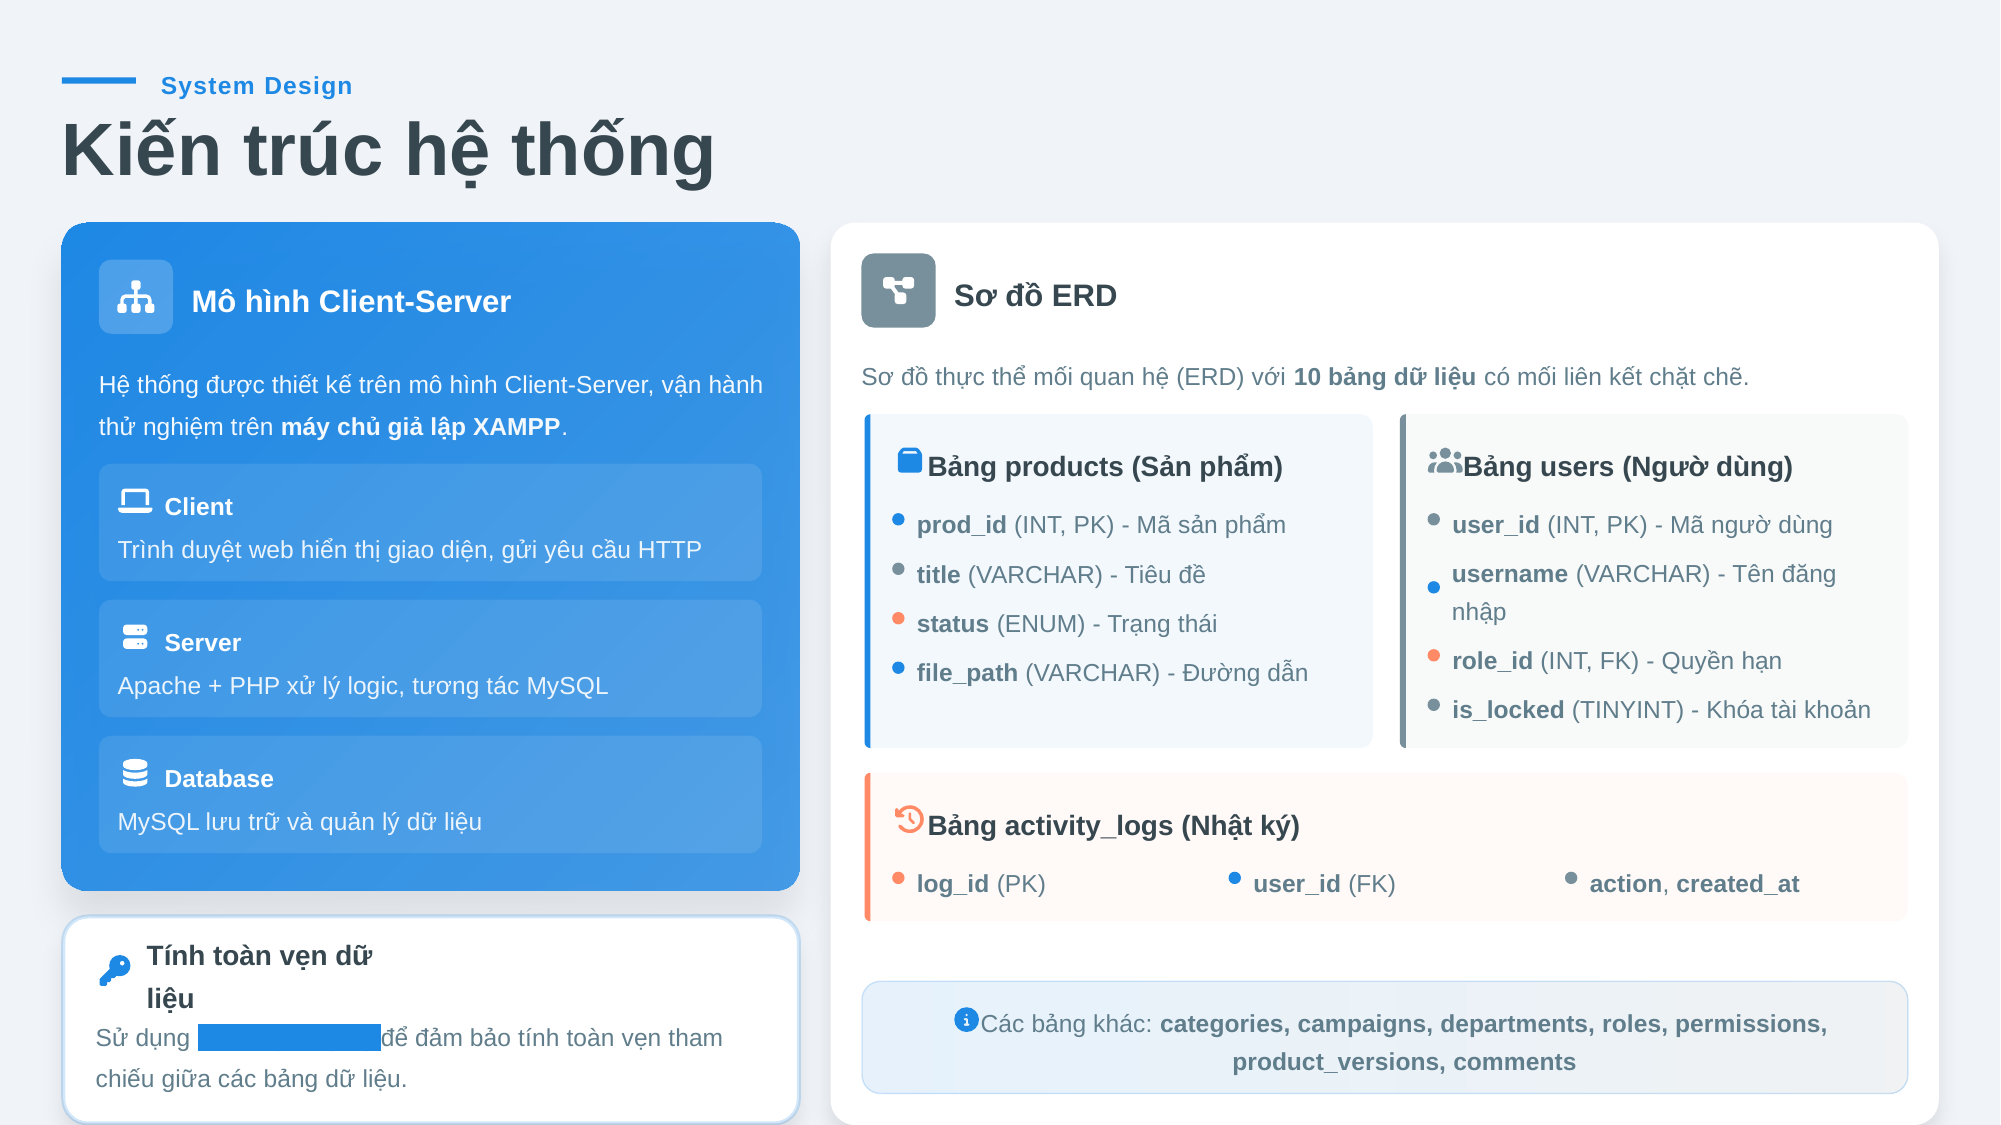

System Design

Kiến trúc hệ thống

Sơ đồ ERD
Mô hình Client-Server

Sơ đồ thực thể mối quan hệ (ERD) với 10 bảng dữ liệu có mối liên kết chặt chẽ.
Hệ thống được thiết kế trên mô hình Client-Server, vận hành thử nghiệm trên máy chủ giả lập XAMPP.

Bảng products (Sản phẩm)
Bảng users (Ngườ dùng)

Client

prod_id (INT, PK) - Mã sản phẩm
user_id (INT, PK) - Mã ngườ dùng

Trình duyệt web hiển thị giao diện, gửi yêu cầu HTTP
title (VARCHAR) - Tiêu đề
username (VARCHAR) - Tên đăng nhập

status (ENUM) - Trạng thái

Server

role_id (INT, FK) - Quyền hạn
file_path (VARCHAR) - Đường dẫn

Apache + PHP xử lý logic, tương tác MySQL

is_locked (TINYINT) - Khóa tài khoản

Database

MySQL lưu trữ và quản lý dữ liệu
Bảng activity_logs (Nhật ký)

log_id (PK)
user_id (FK)
action, created_at

Tính toàn vẹn dữ liệu

Các bảng khác: categories, campaigns, departments, roles, permissions, product_versions, comments

Sử dụng khóa ngoại (FK) để đảm bảo tính toàn vẹn tham chiếu giữa các bảng dữ liệu.